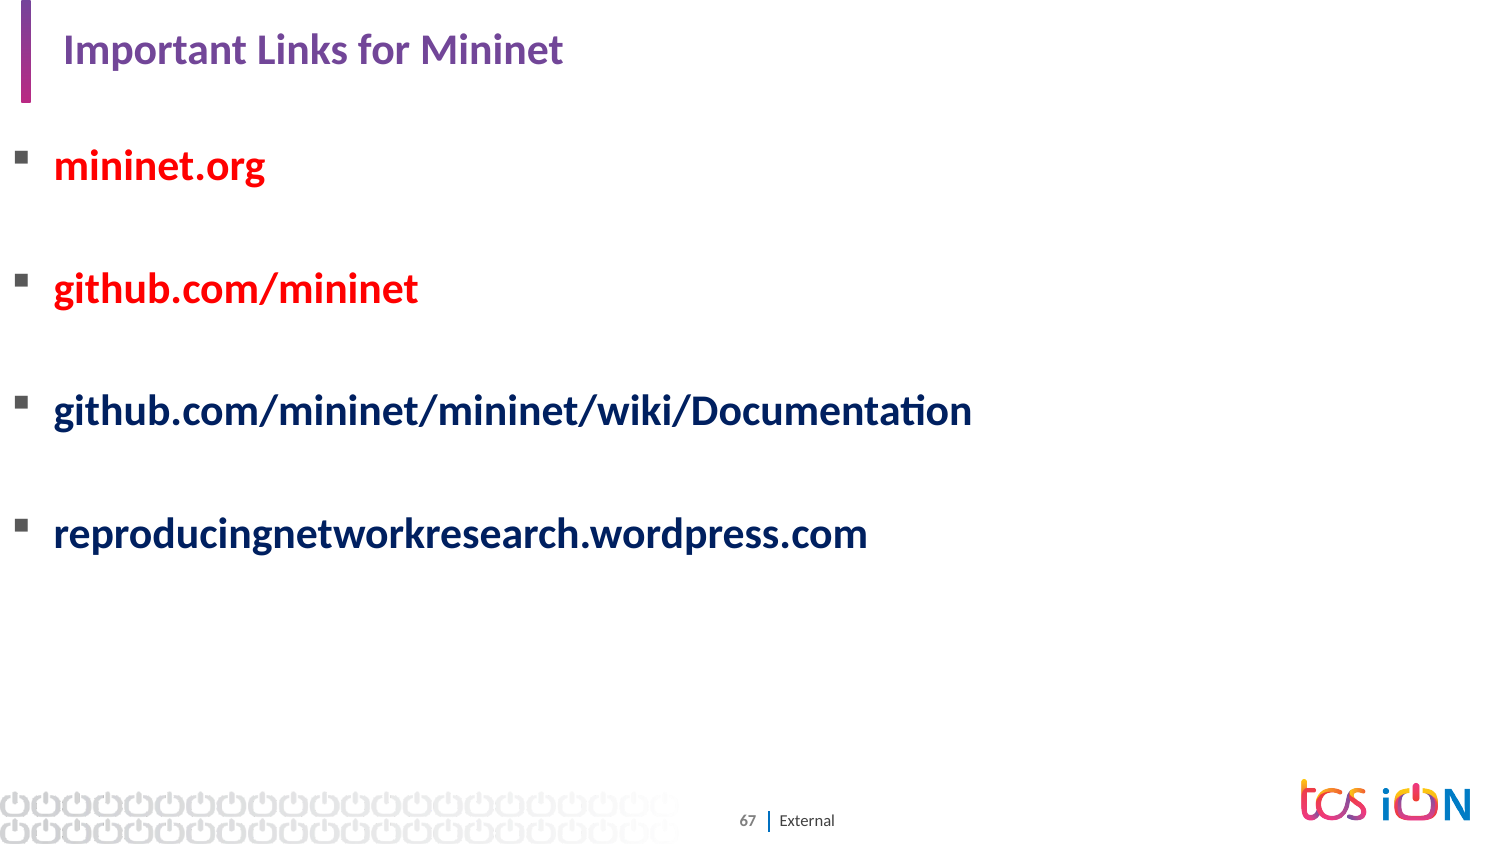

# Important Links for Mininet
mininet.org

github.com/mininet

github.com/mininet/mininet/wiki/Documentation

reproducingnetworkresearch.wordpress.com
Server Virtualization